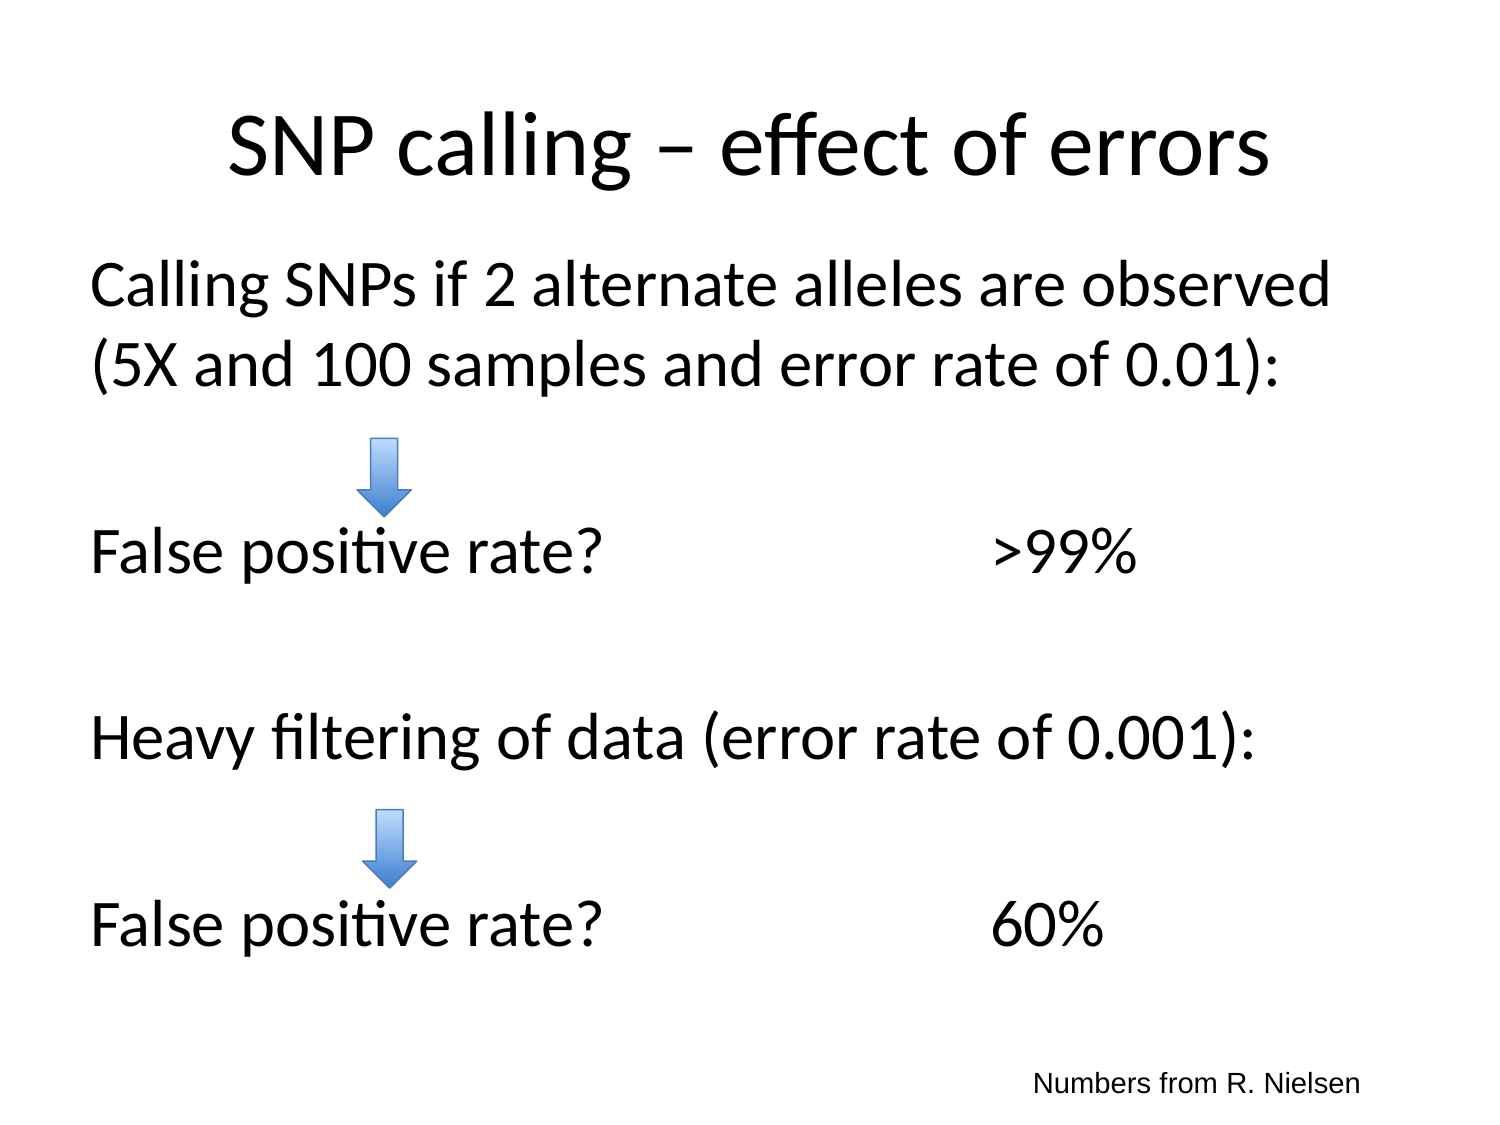

# SNP calling – effect of errors
Calling SNPs if 2 alternate alleles are observed (5X and 100 samples and error rate of 0.01):

False positive rate?			>99%

Heavy filtering of data (error rate of 0.001):

False positive rate?			60%

Numbers from R. Nielsen